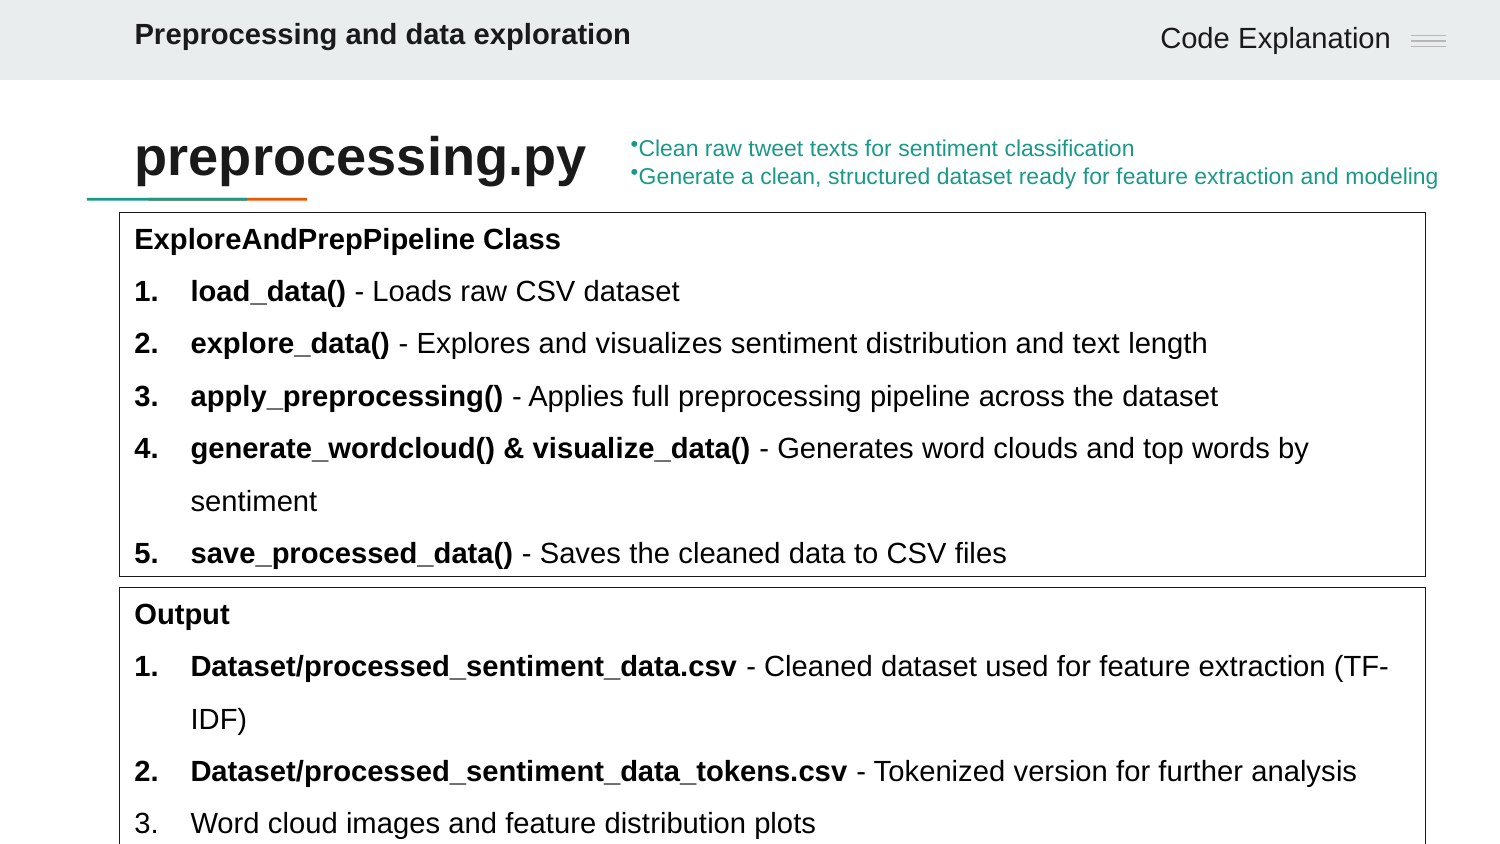

Preprocessing and data exploration
Code Explanation
# preprocessing.py
Clean raw tweet texts for sentiment classification
Generate a clean, structured dataset ready for feature extraction and modeling
ExploreAndPrepPipeline Class
load_data() - Loads raw CSV dataset
explore_data() - Explores and visualizes sentiment distribution and text length
apply_preprocessing() - Applies full preprocessing pipeline across the dataset
generate_wordcloud() & visualize_data() - Generates word clouds and top words by sentiment
save_processed_data() - Saves the cleaned data to CSV files
Output
Dataset/processed_sentiment_data.csv - Cleaned dataset used for feature extraction (TF-IDF)
Dataset/processed_sentiment_data_tokens.csv - Tokenized version for further analysis
Word cloud images and feature distribution plots